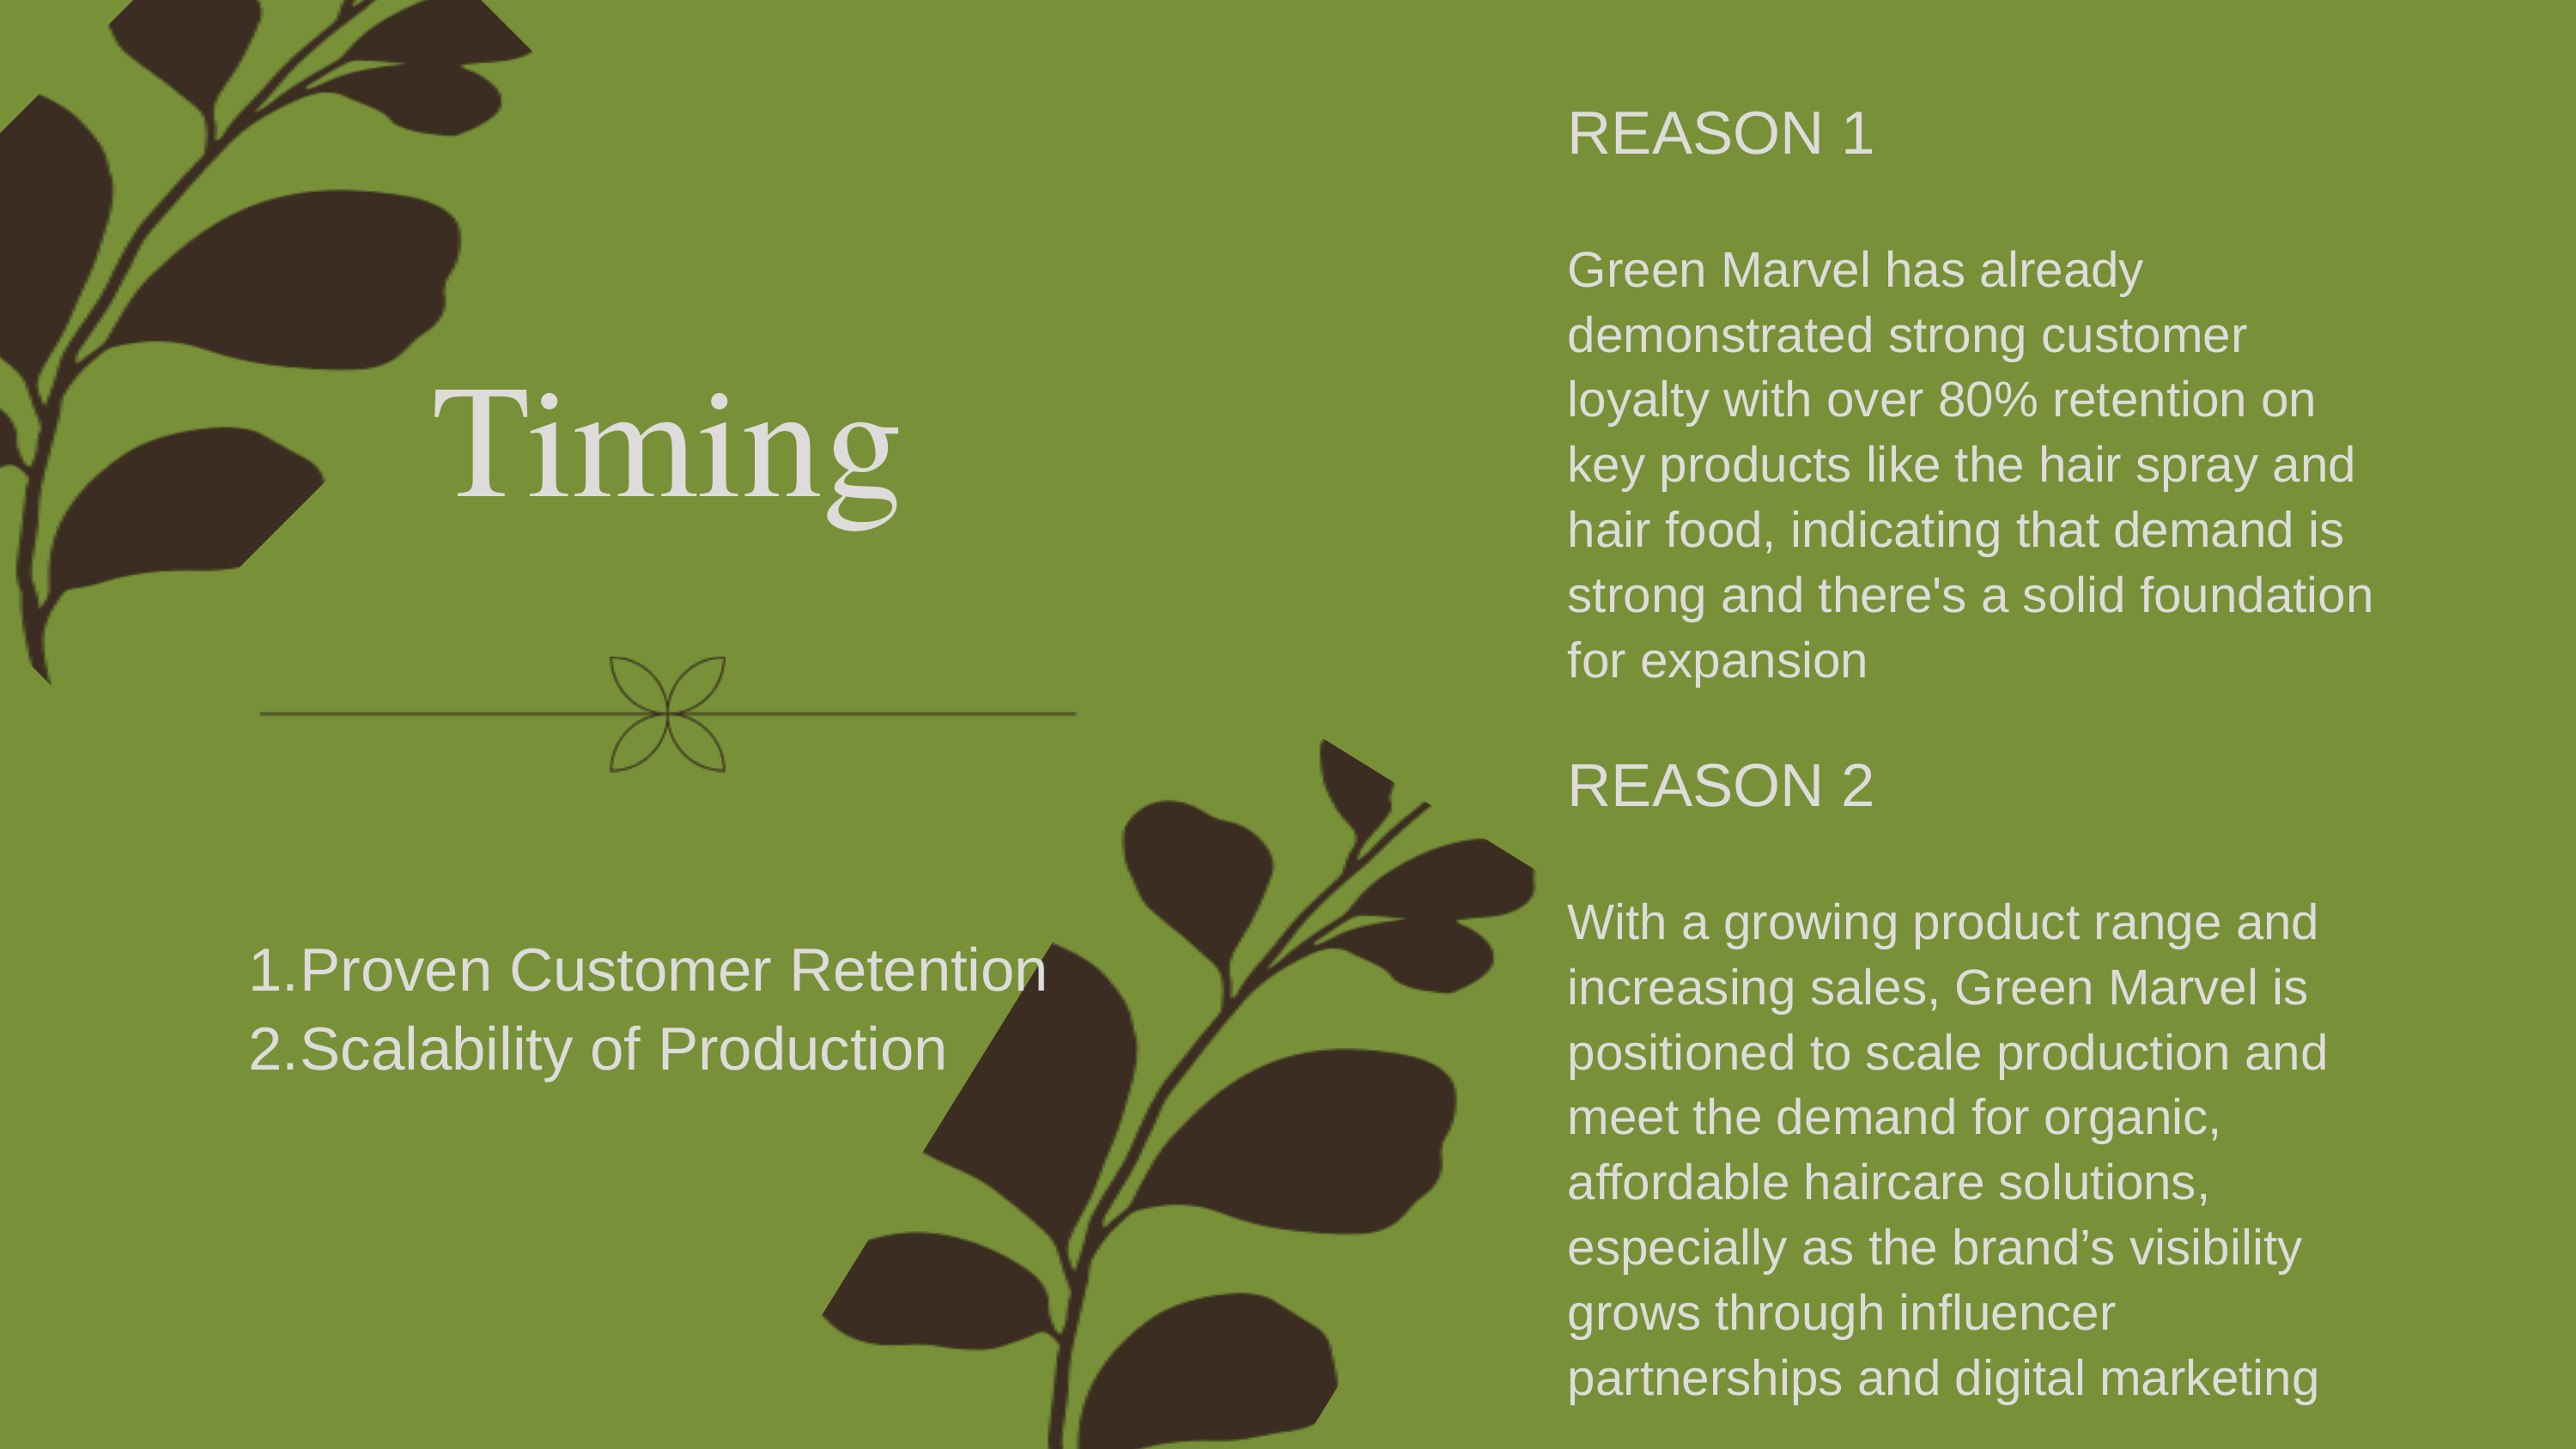

REASON 1
Green Marvel has already demonstrated strong customer loyalty with over 80% retention on key products like the hair spray and hair food, indicating that demand is strong and there's a solid foundation for expansion

Timing

REASON 2
With a growing product range and increasing sales, Green Marvel is positioned to scale production and meet the demand for organic, affordable haircare solutions, especially as the brand’s visibility grows through influencer partnerships and digital marketing
Proven Customer Retention
Scalability of Production